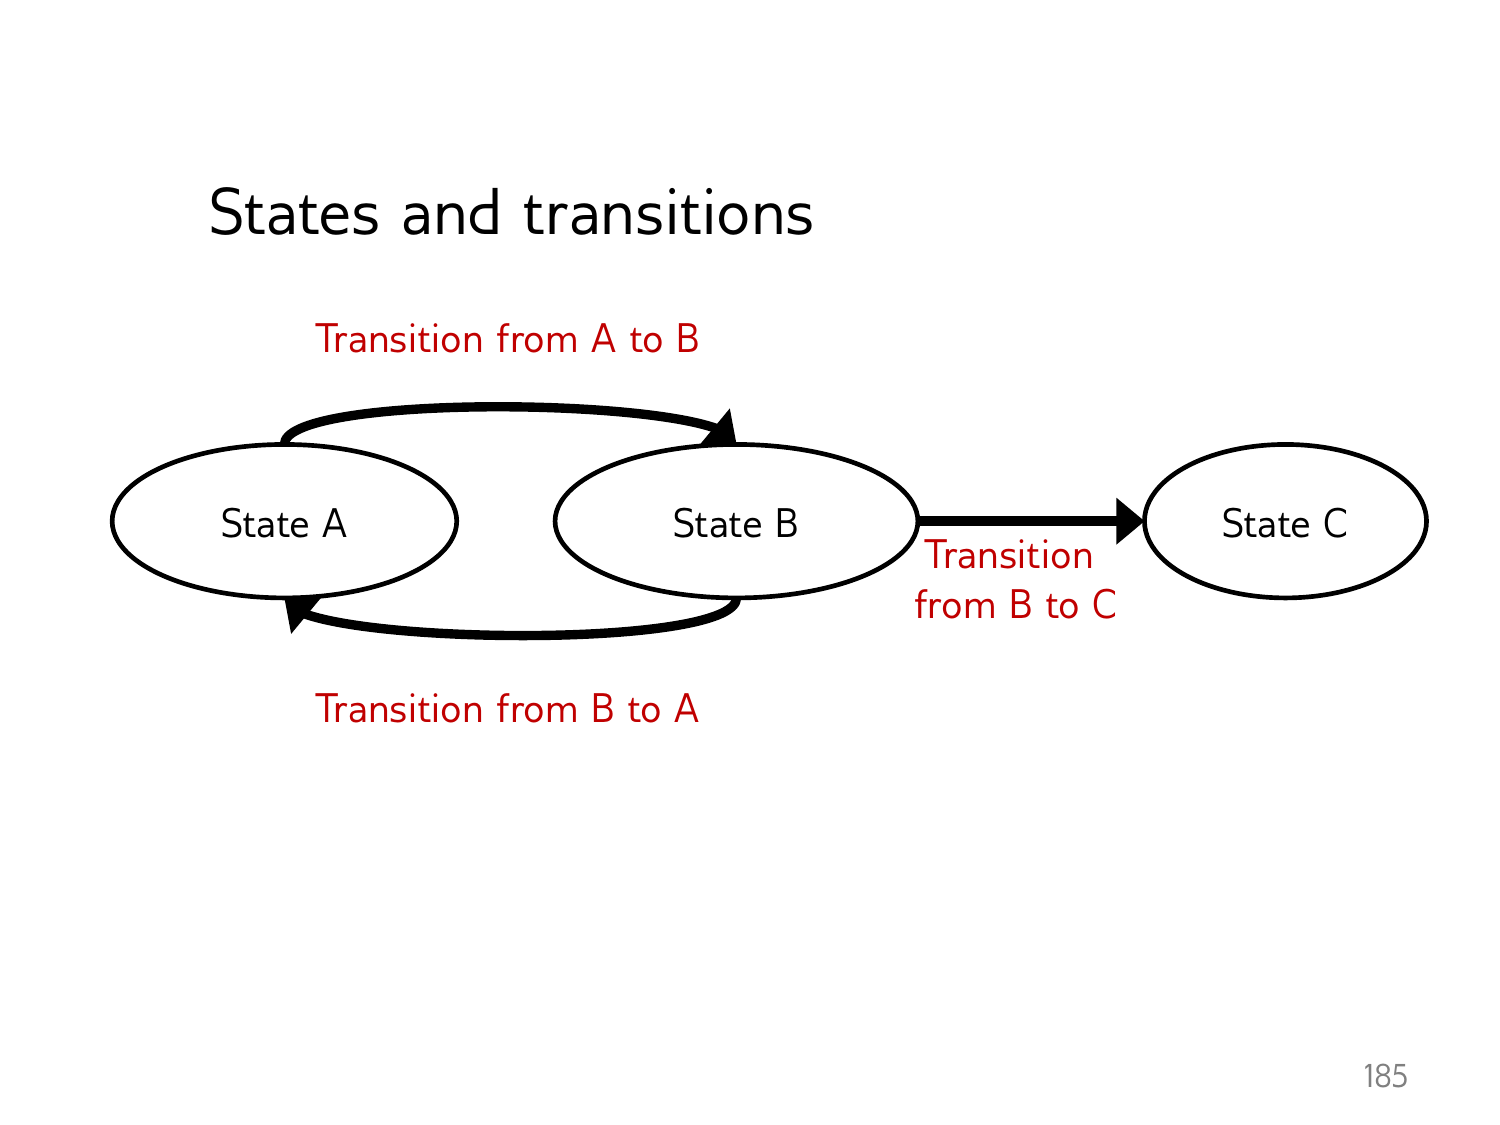

#
States and transitions
Transition from A to B
State A
State B
State C
Transition
from B to C
Transition from B to A